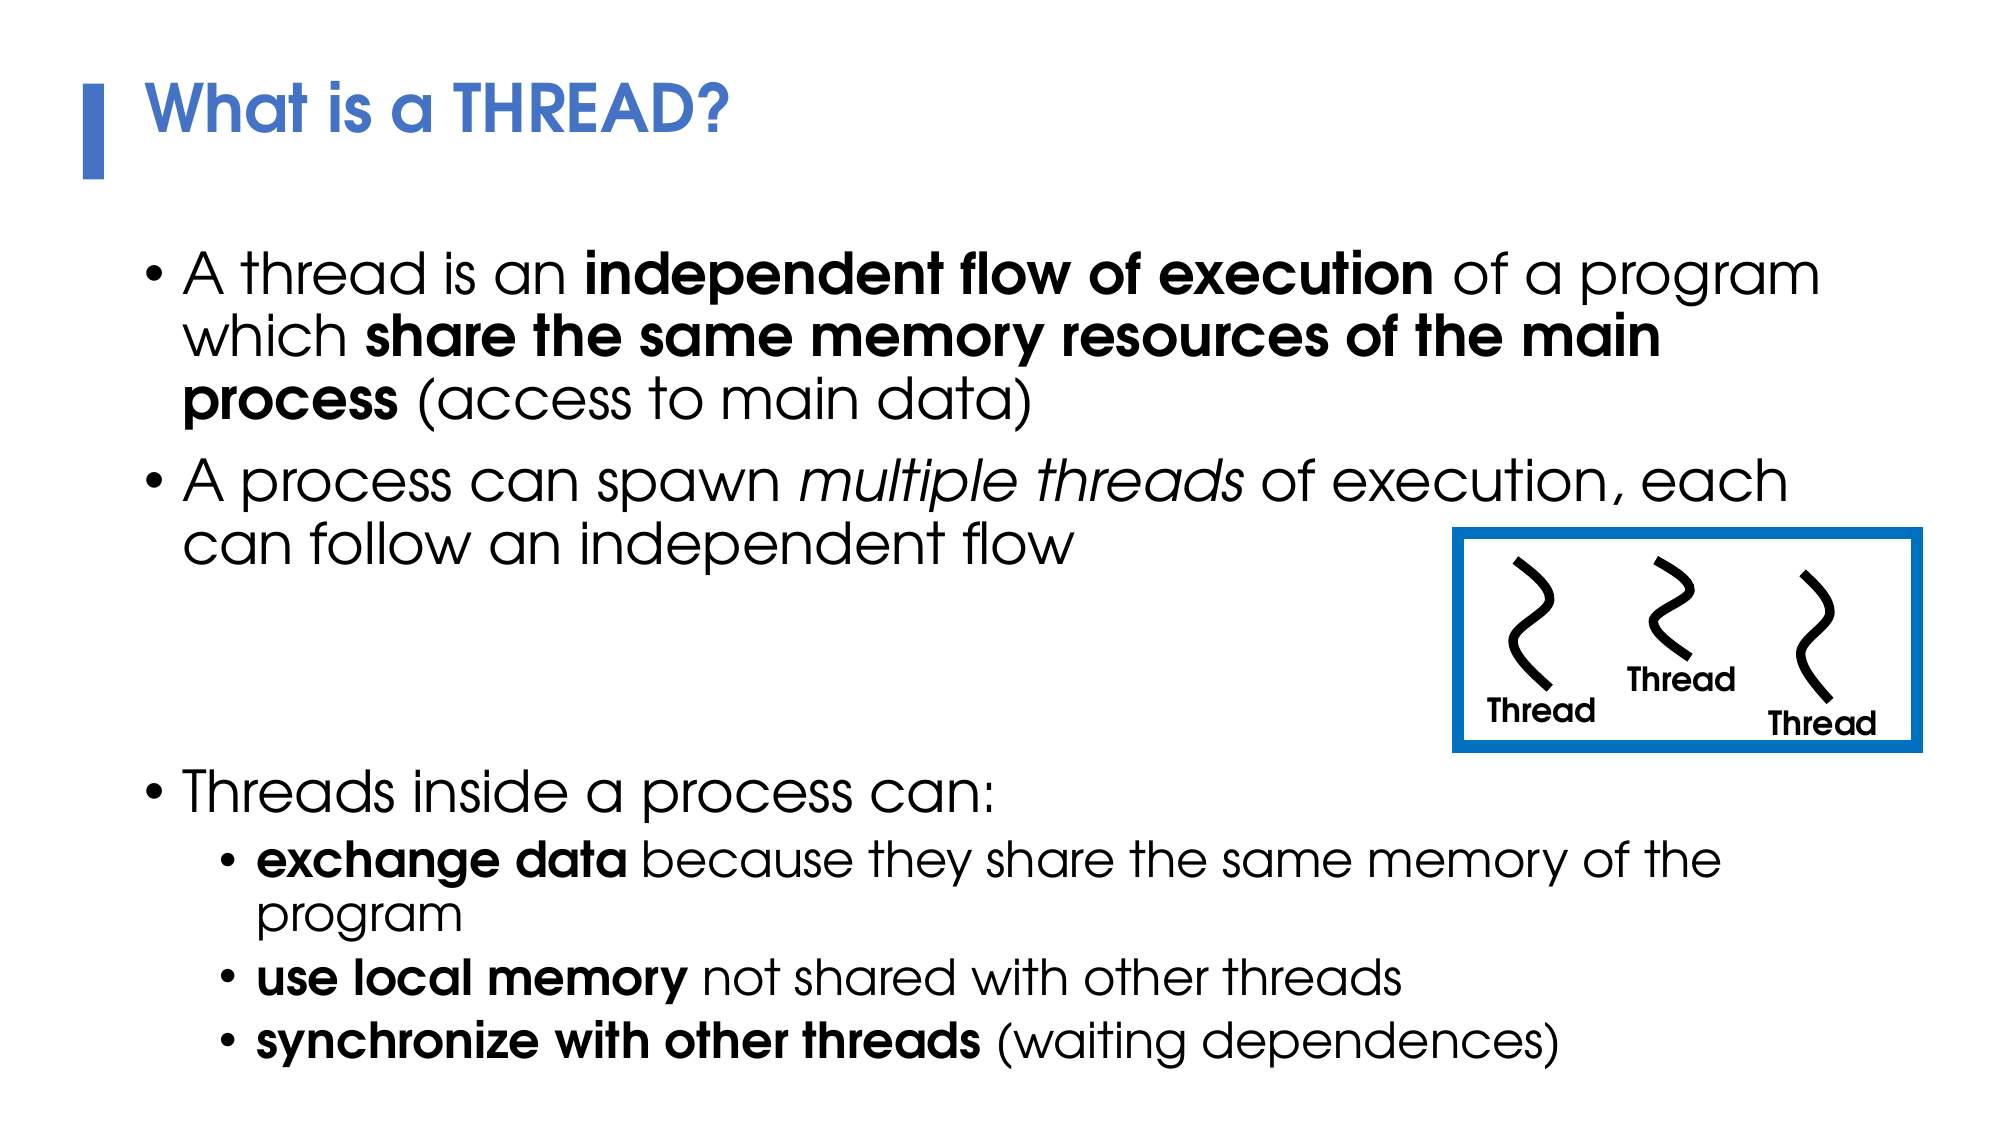

What is a THREAD?

A thread is an independent flow of execution of a program which share the same memory resources of the main process (access to main data)
A process can spawn multiple threads of execution, each can follow an independent flow

Threads inside a process can:
exchange data because they share the same memory of the program
use local memory not shared with other threads
synchronize with other threads (waiting dependences)

Thread

Thread

Thread